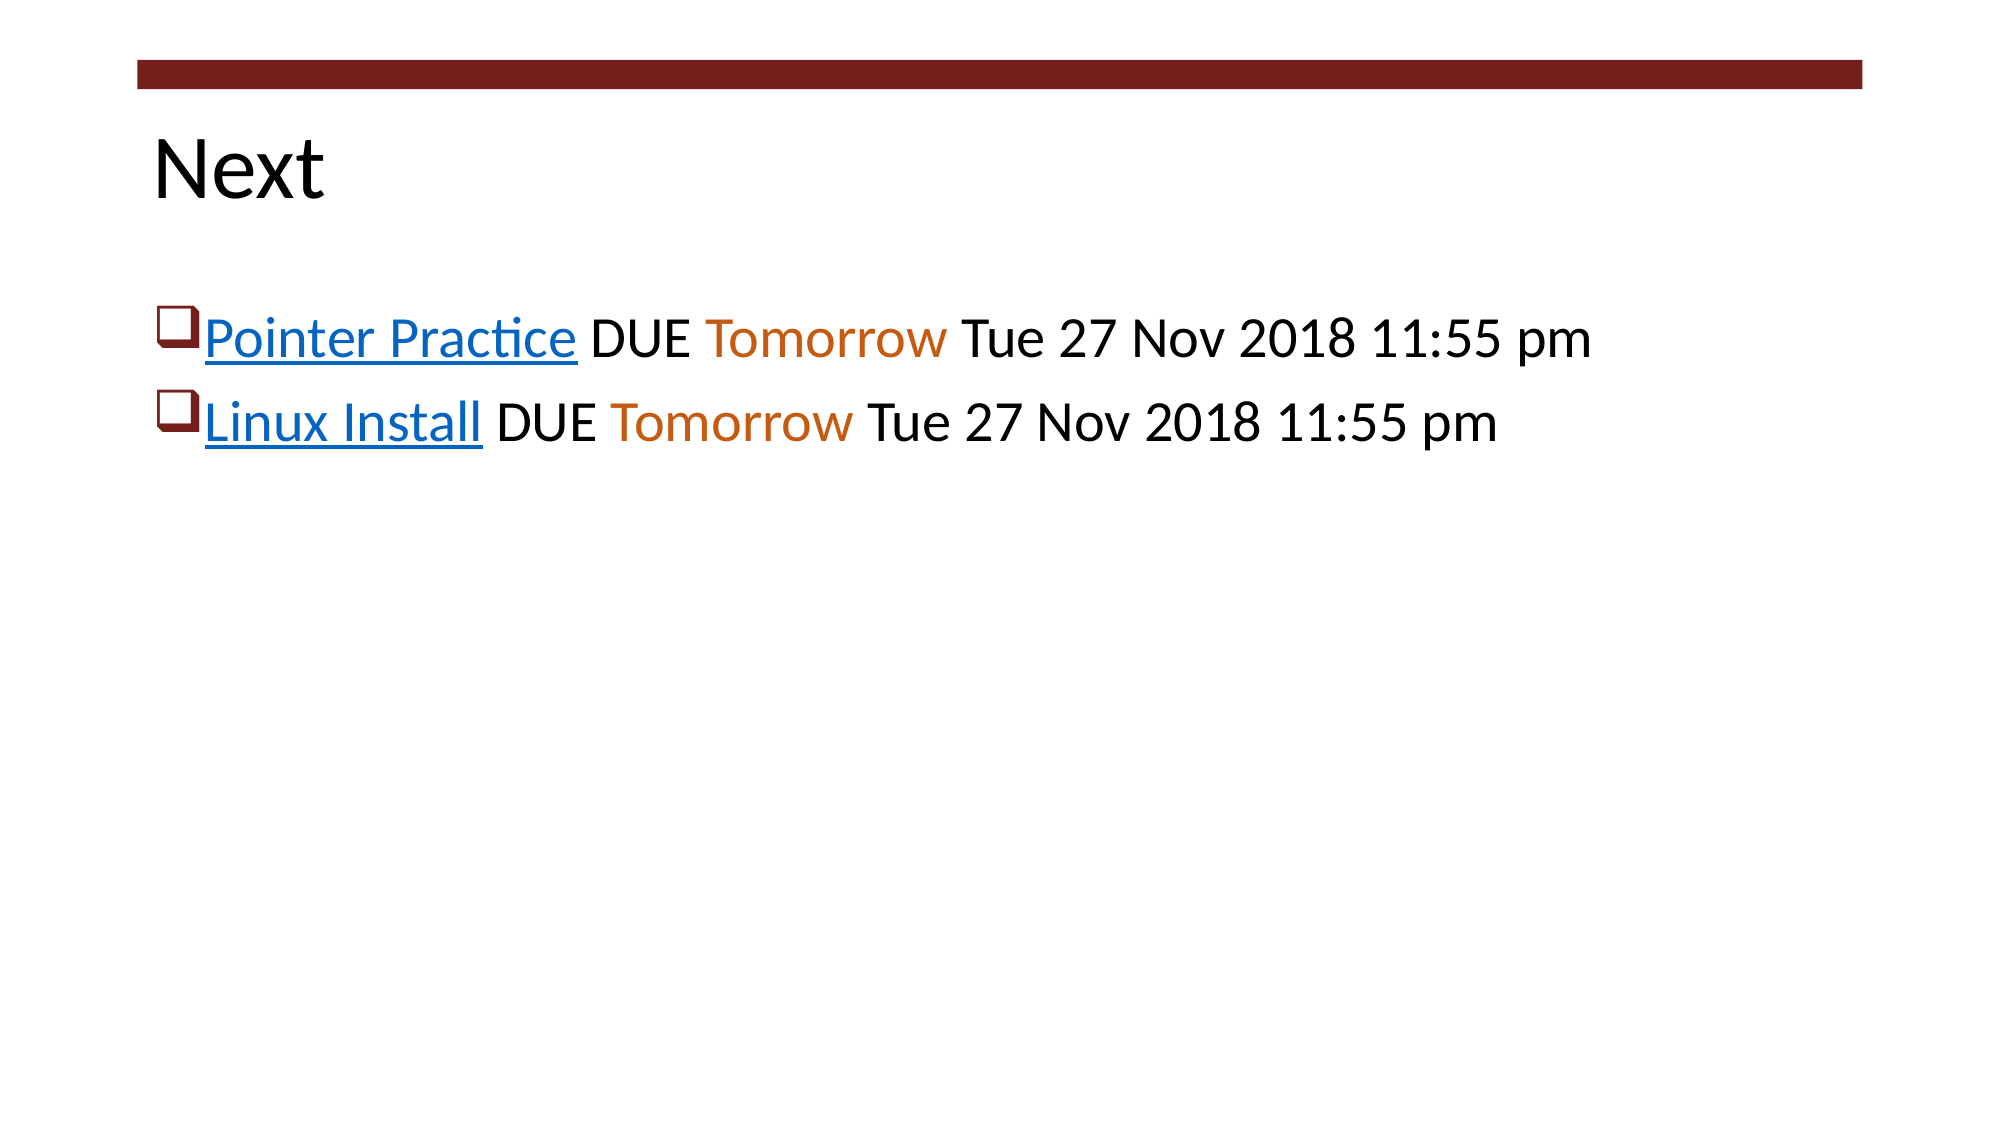

# Next
Pointer Practice DUE Tomorrow Tue 27 Nov 2018 11:55 pm
Linux Install DUE Tomorrow Tue 27 Nov 2018 11:55 pm